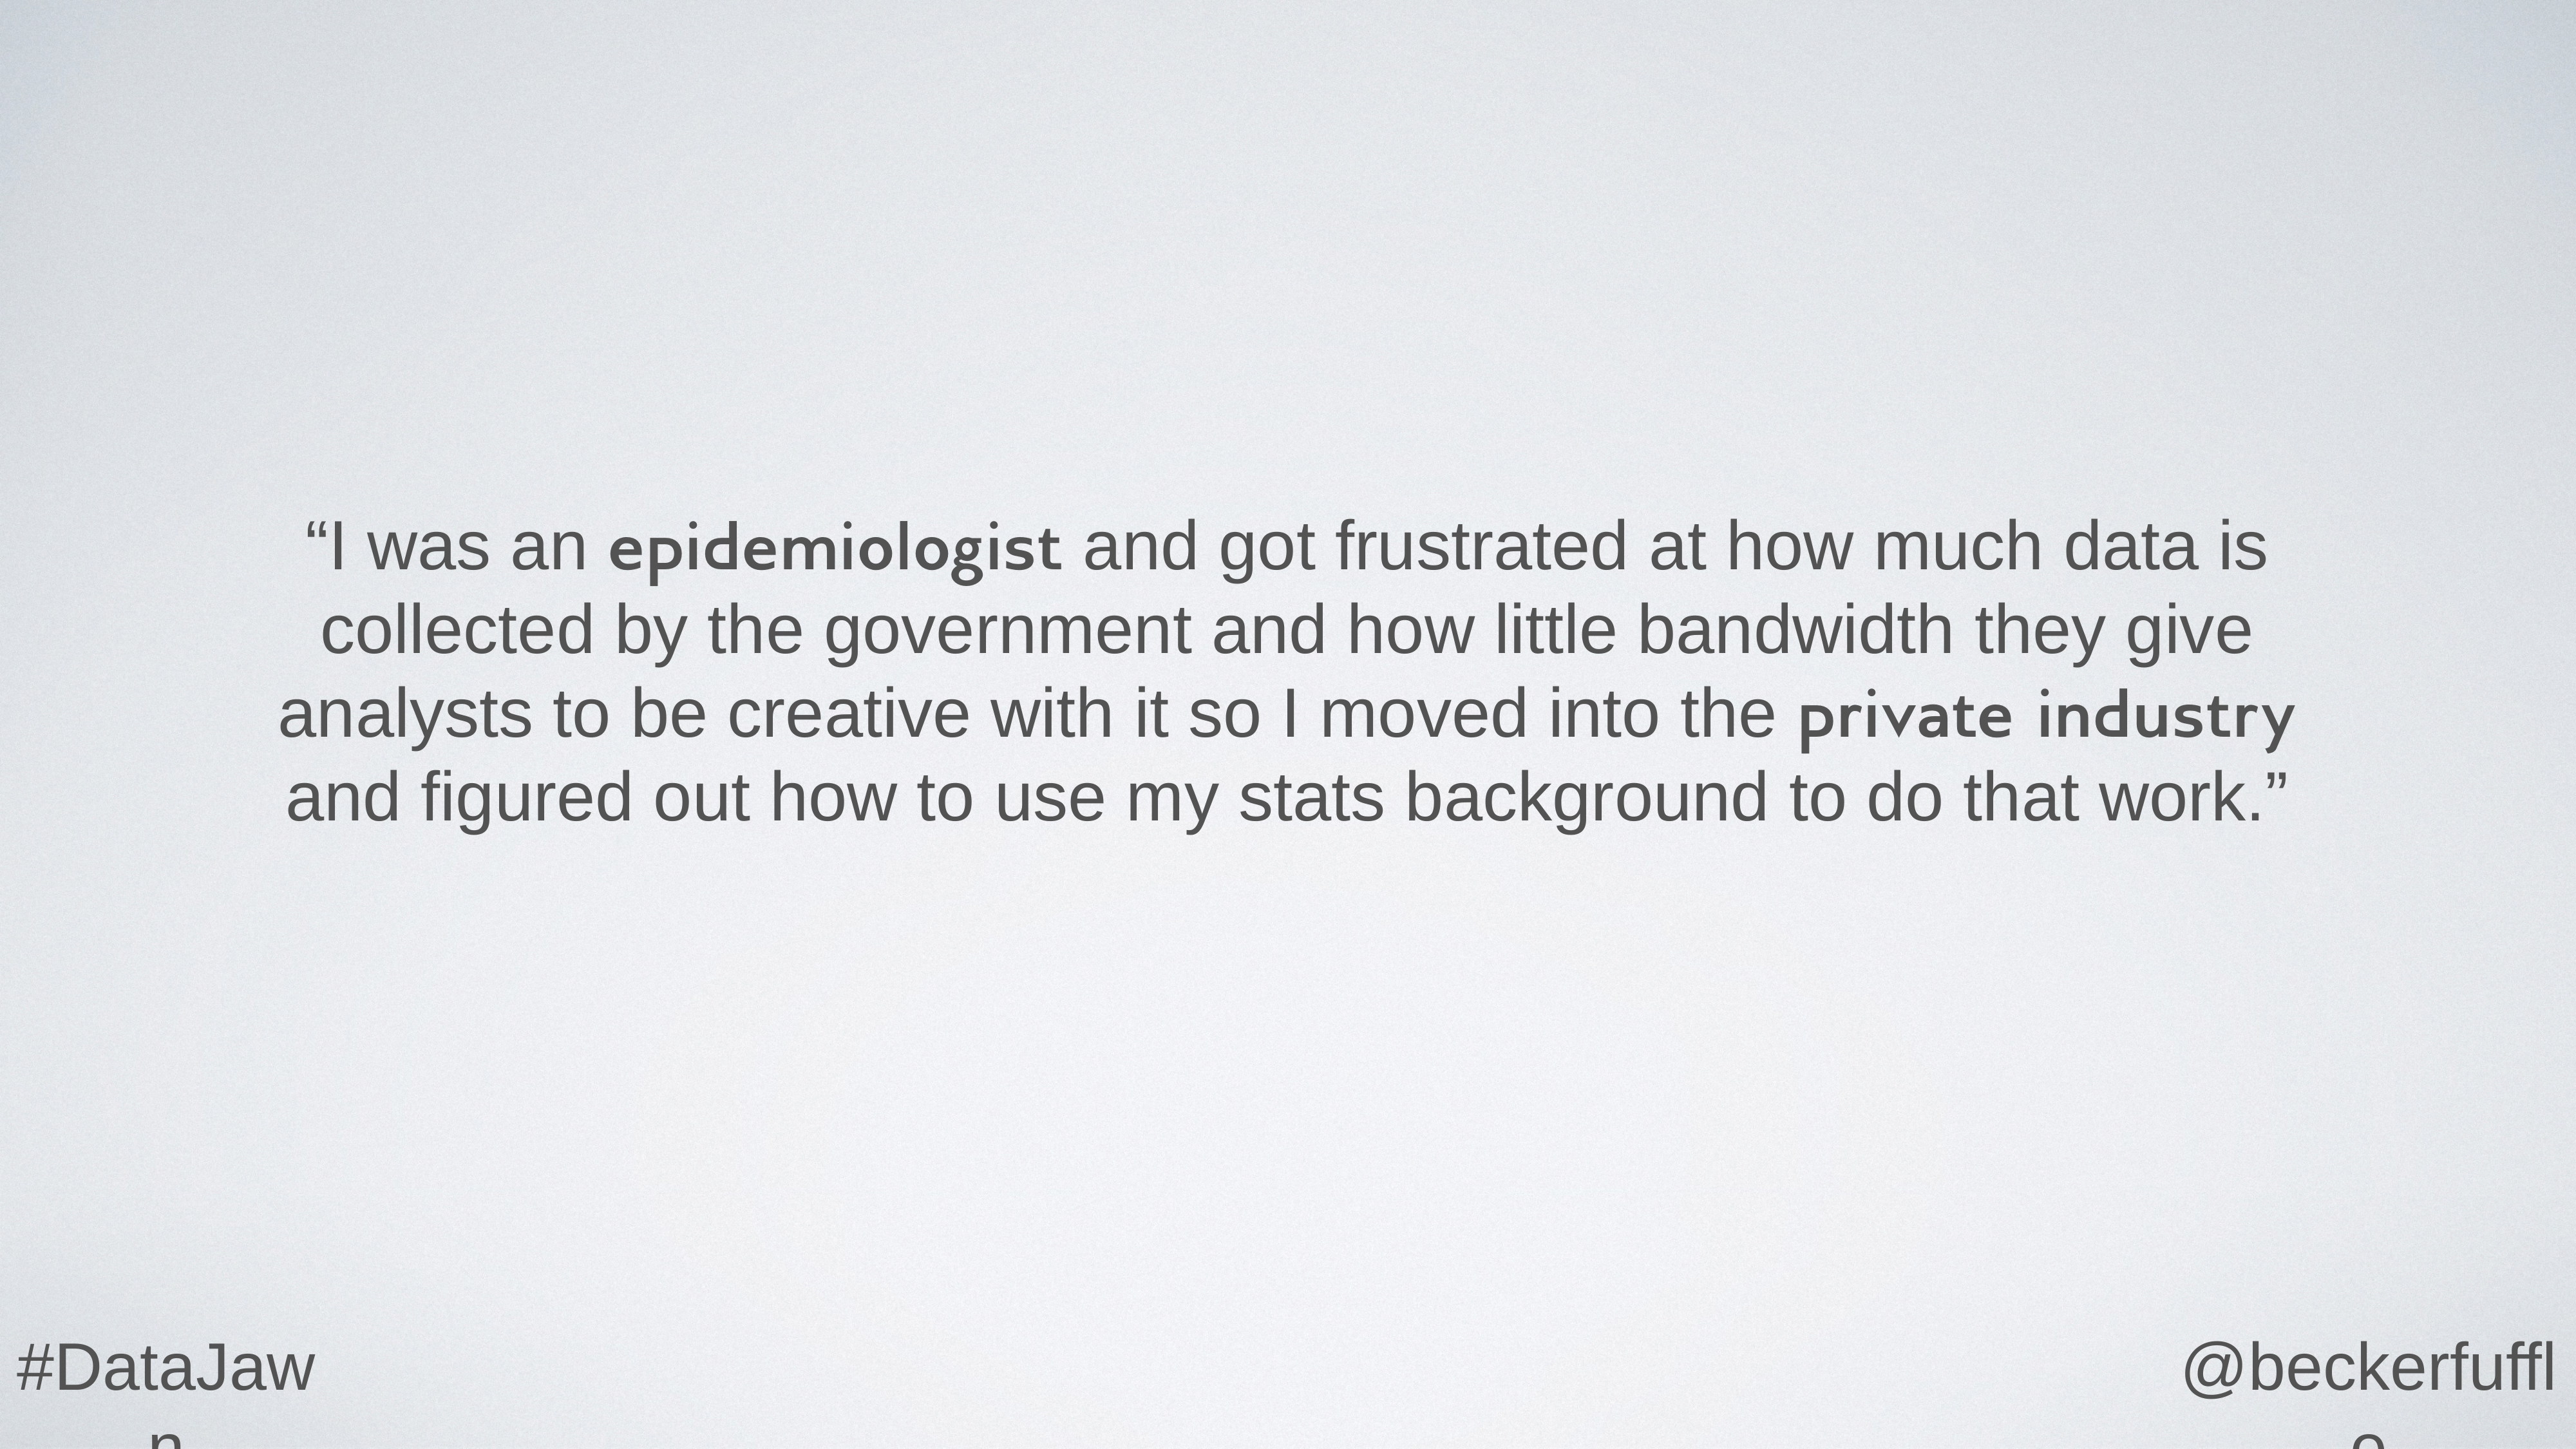

“I was an epidemiologist and got frustrated at how much data is collected by the government and how little bandwidth they give analysts to be creative with it so I moved into the private industry and figured out how to use my stats background to do that work.”
#DataJawn
@beckerfuffle